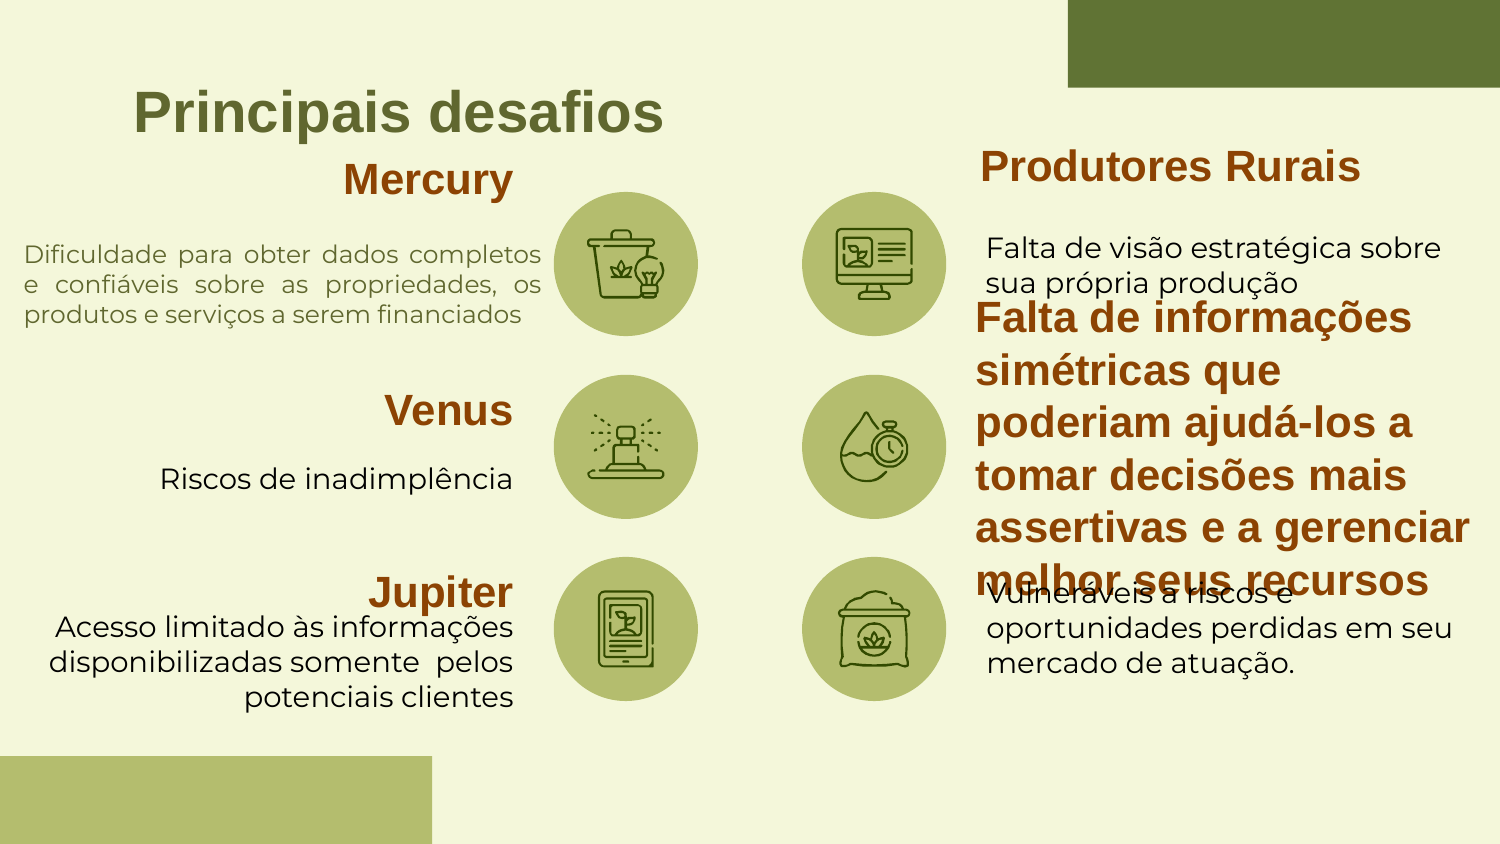

# Principais desafios
Produtores Rurais
Mercury

Falta de visão estratégica sobre sua própria produção

Dificuldade para obter dados completos e confiáveis sobre as propriedades, os produtos e serviços a serem financiados
Venus
Falta de informações simétricas que poderiam ajudá-los a tomar decisões mais assertivas e a gerenciar melhor seus recursos

Riscos de inadimplência
Jupiter

Vulneráveis a riscos e oportunidades perdidas em seu mercado de atuação.

Acesso limitado às informações disponibilizadas somente  pelos potenciais clientes